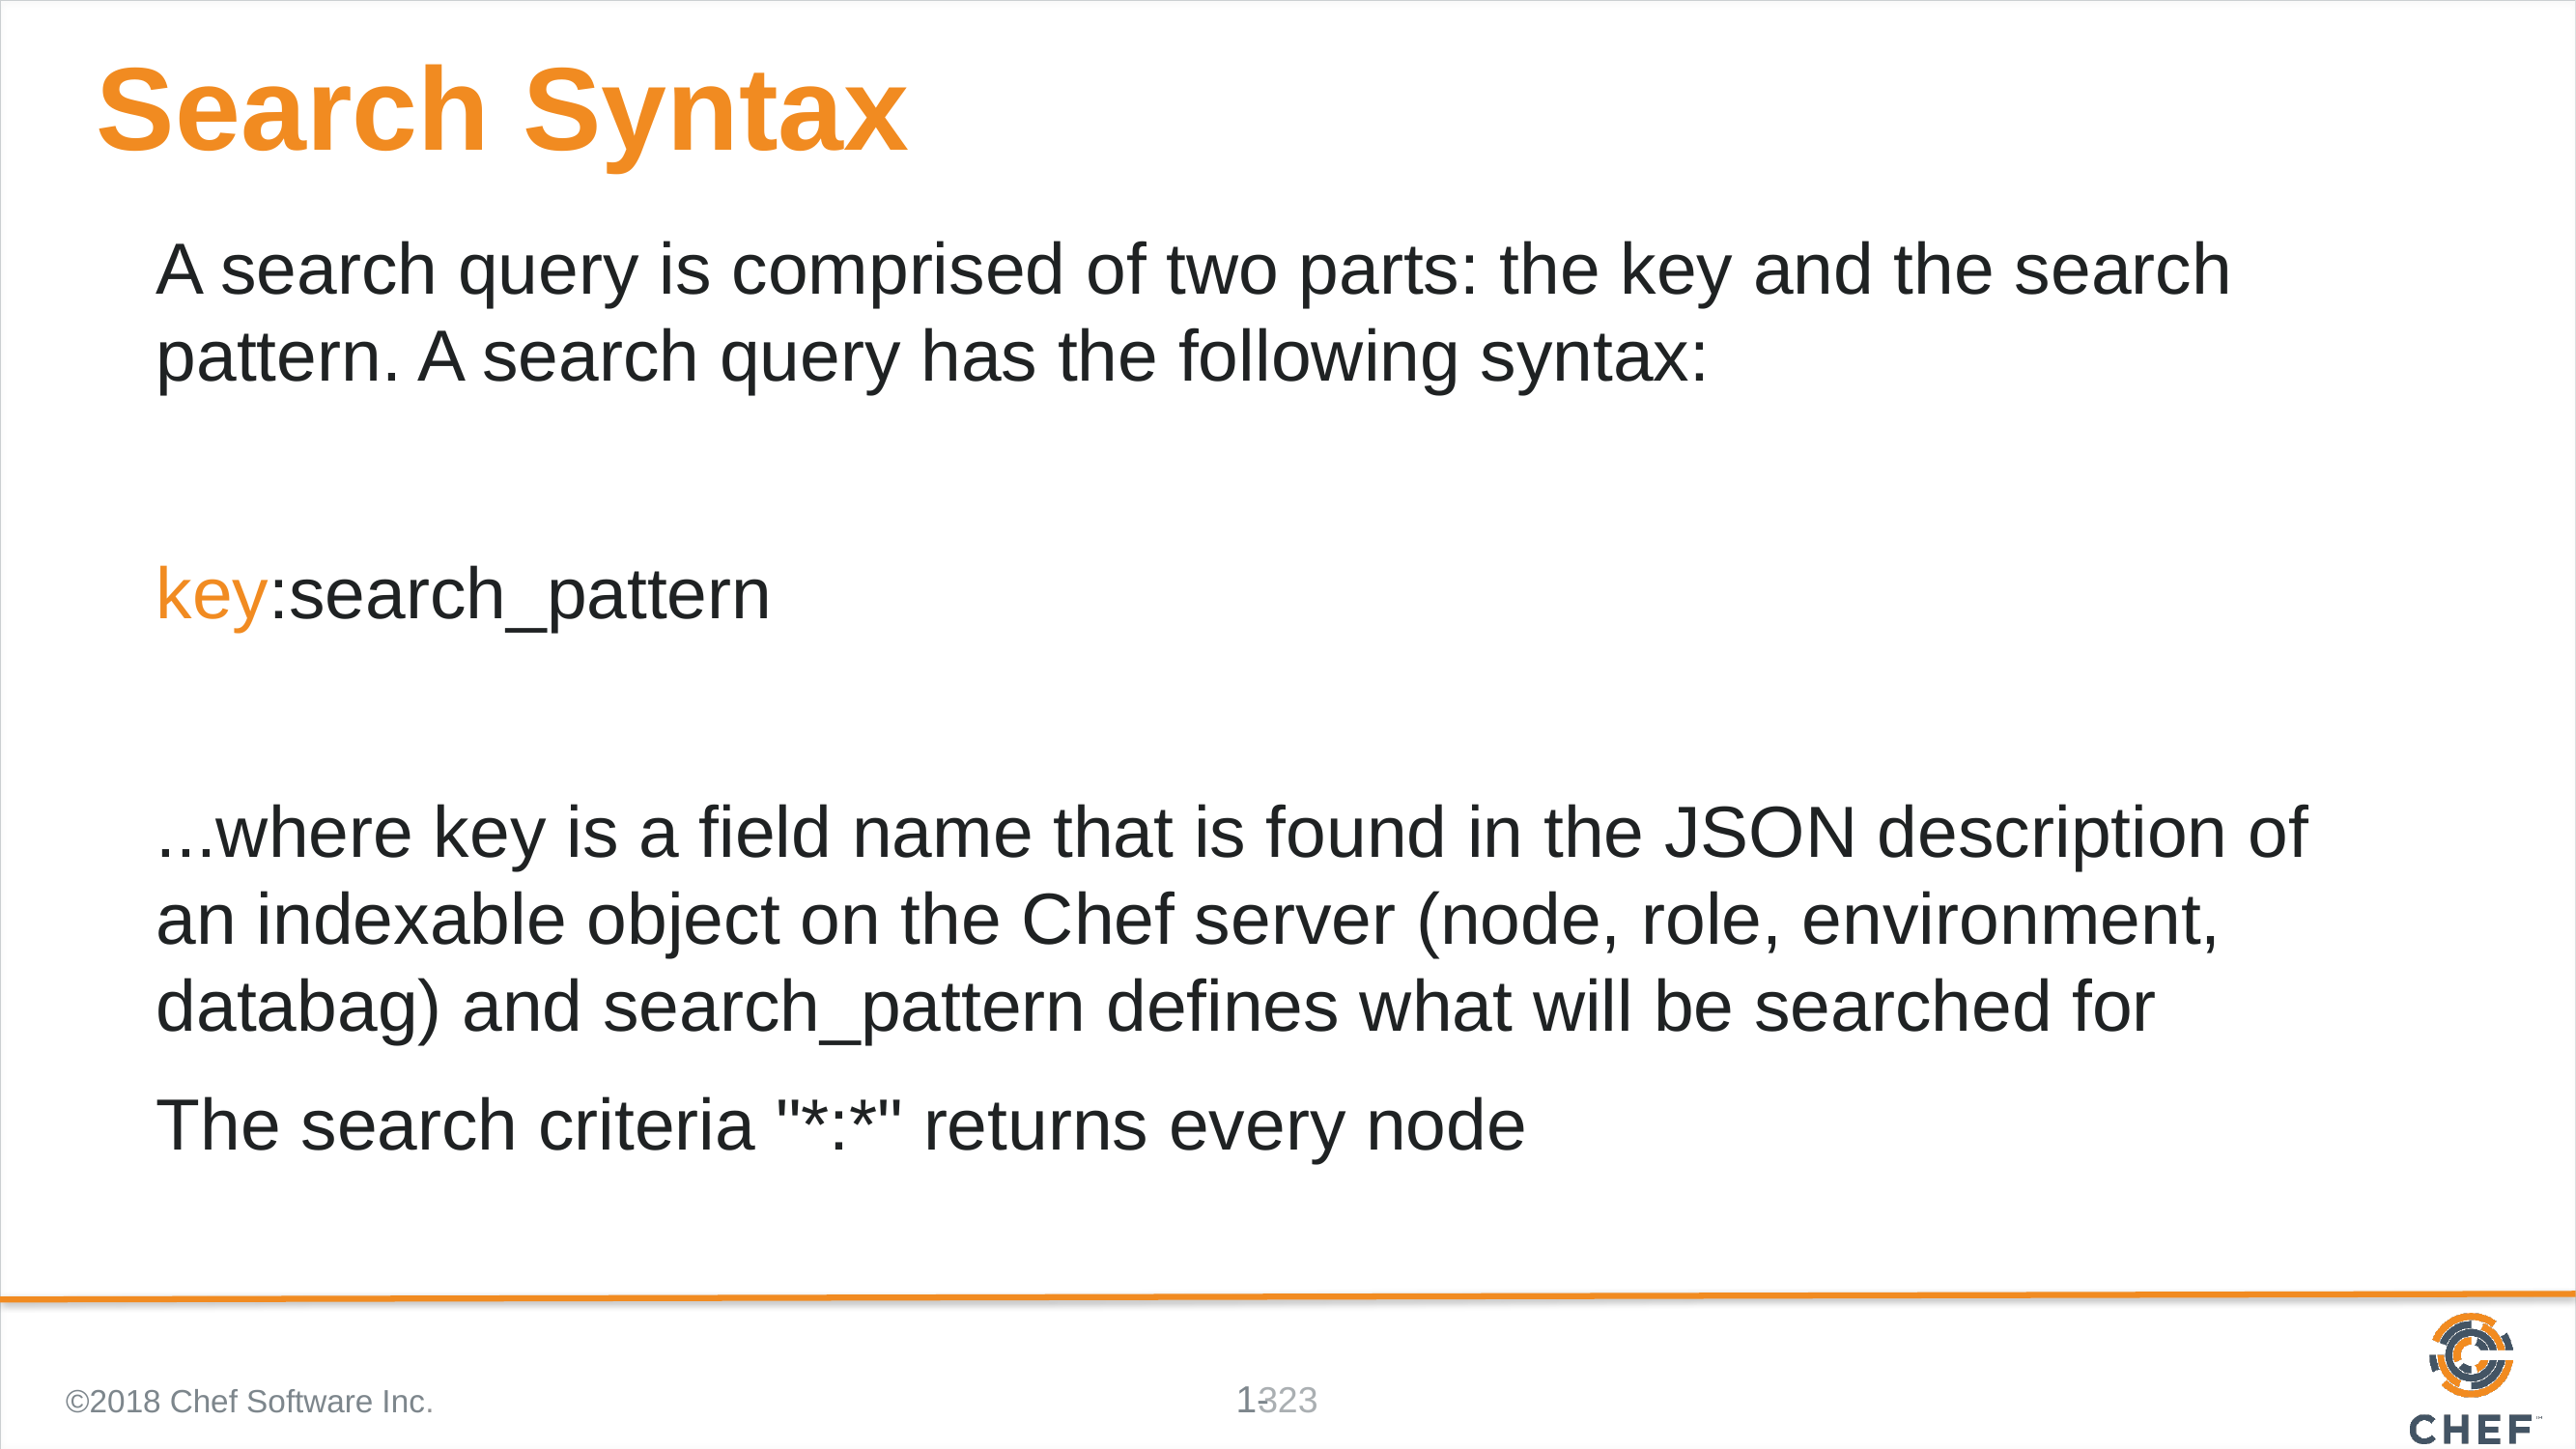

# Search Syntax
A search query is comprised of two parts: the key and the search pattern. A search query has the following syntax:

key:search_pattern

...where key is a field name that is found in the JSON description of an indexable object on the Chef server (node, role, environment, databag) and search_pattern defines what will be searched for
The search criteria "*:*" returns every node
©2018 Chef Software Inc.
323